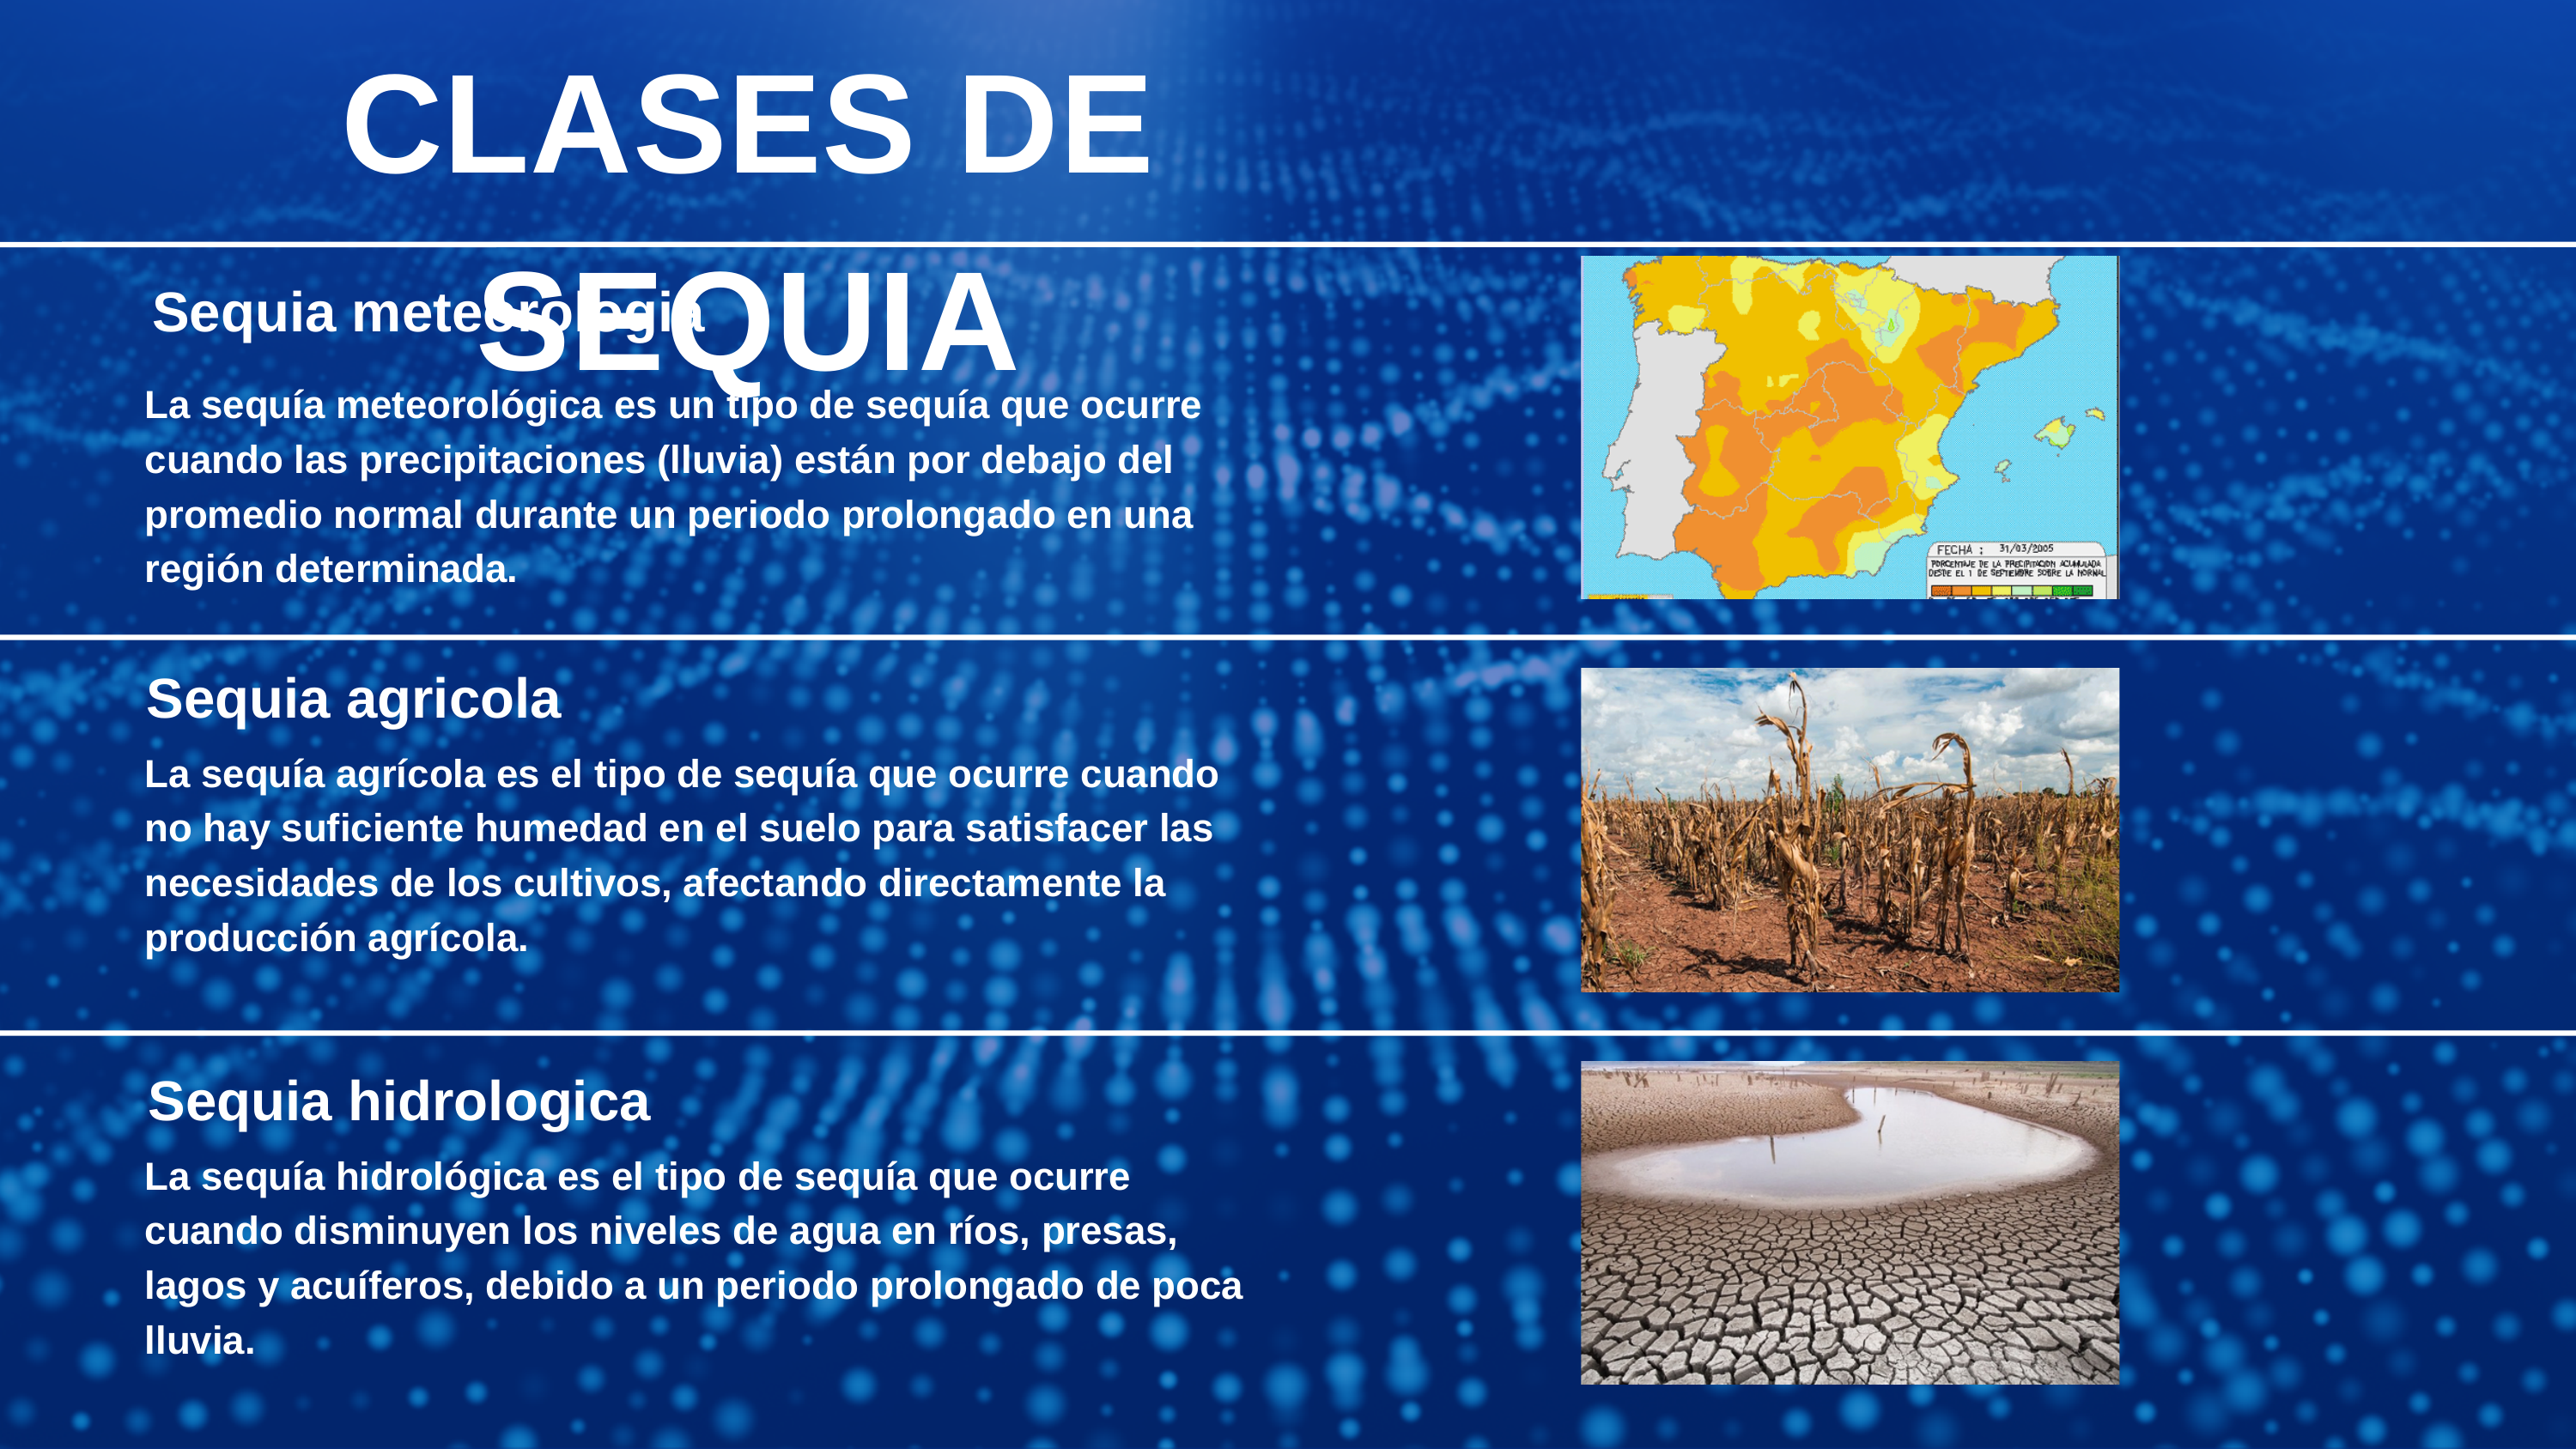

CLASES DE SEQUIA

Sequia meteorologia
La sequía meteorológica es un tipo de sequía que ocurre cuando las precipitaciones (lluvia) están por debajo del promedio normal durante un periodo prolongado en una región determinada.

Sequia agricola

La sequía agrícola es el tipo de sequía que ocurre cuando no hay suficiente humedad en el suelo para satisfacer las necesidades de los cultivos, afectando directamente la producción agrícola.

Sequia hidrologica

La sequía hidrológica es el tipo de sequía que ocurre cuando disminuyen los niveles de agua en ríos, presas, lagos y acuíferos, debido a un periodo prolongado de poca lluvia.